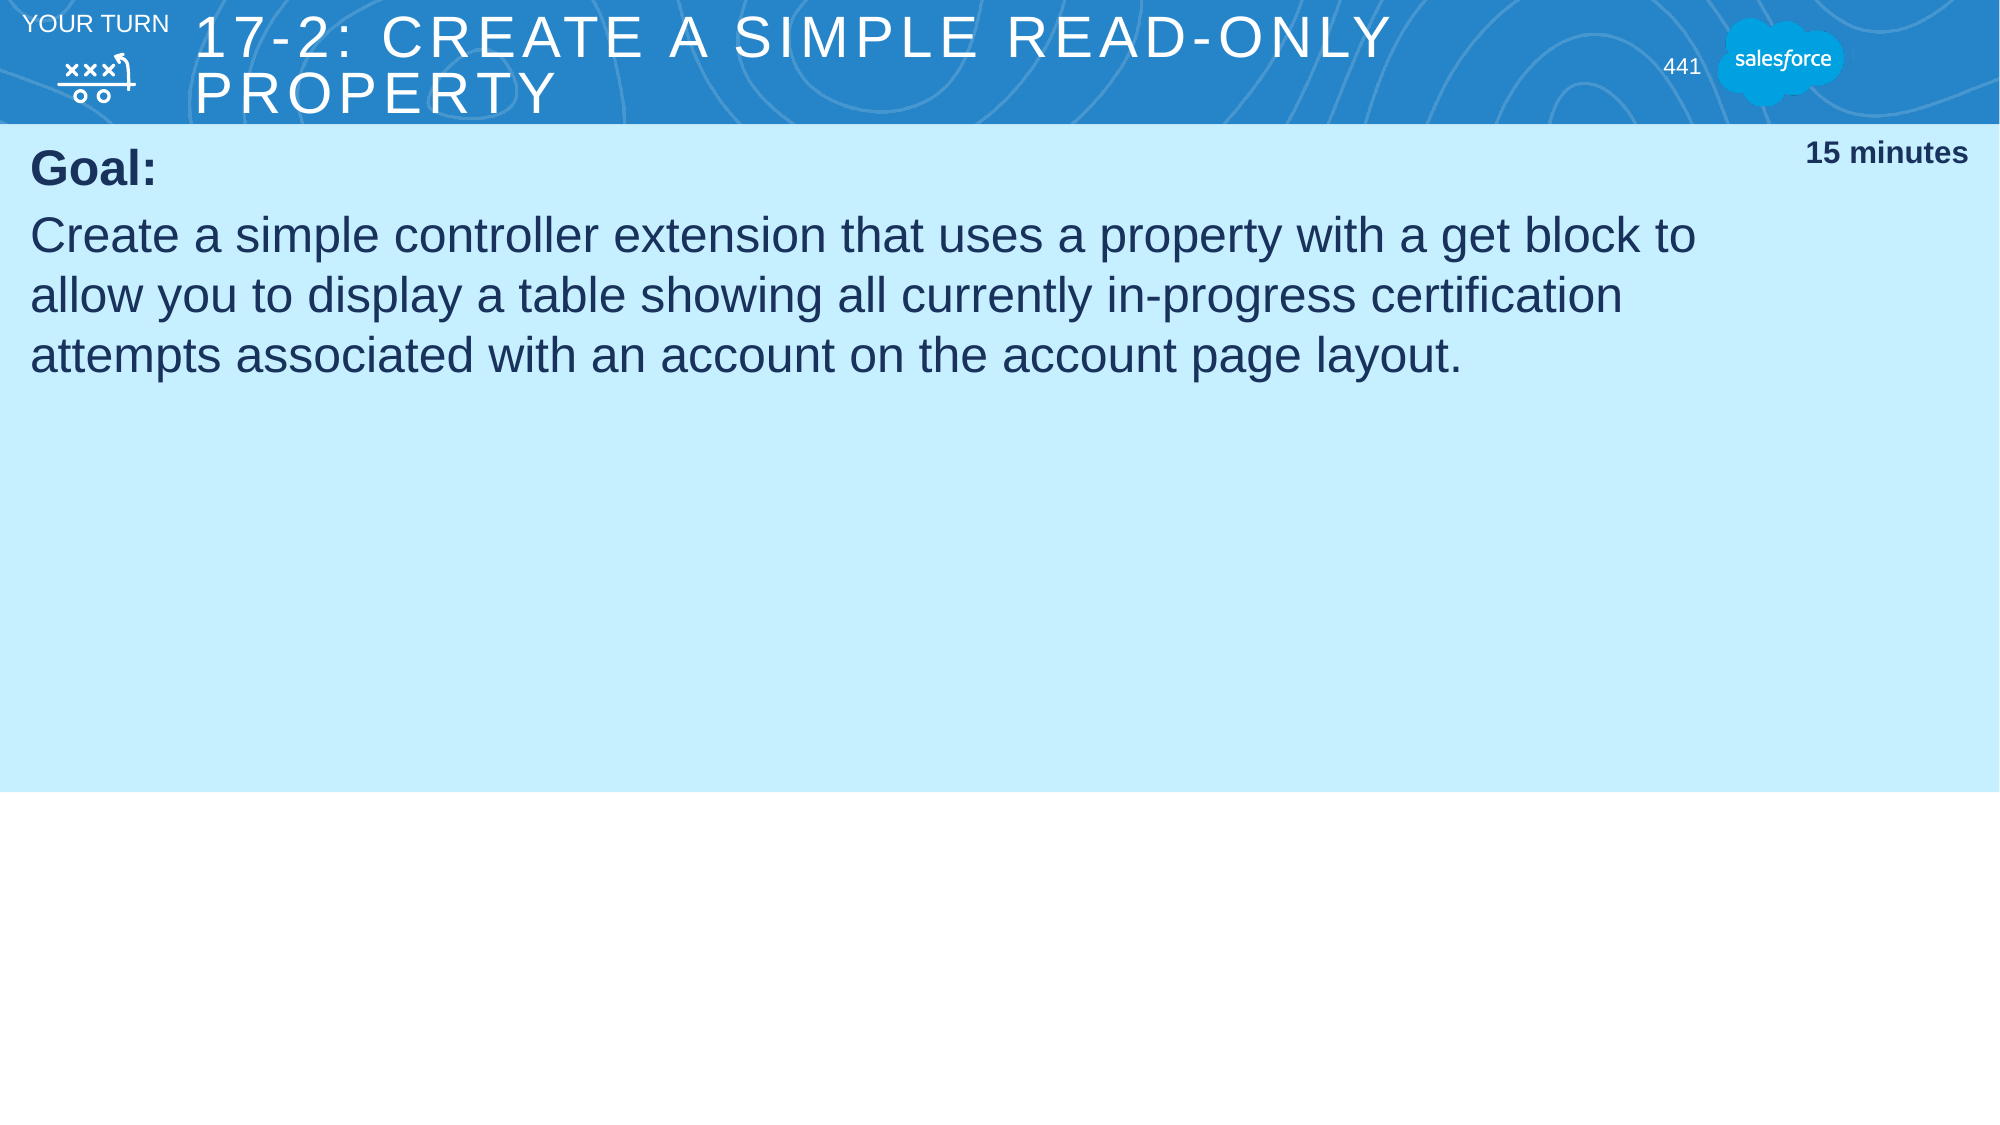

# 17-2: Create a Simple Read-Only Property
Your Turn
441
Goal:
Create a simple controller extension that uses a property with a get block to
allow you to display a table showing all currently in-progress certification
attempts associated with an account on the account page layout.
15 minutes
Tasks:
Write the code necessary for the controller extension.
Create a page to display in-progress Certification Attempt records.
Create a section on the Account Page Layout to display the new page.
Test your new page.